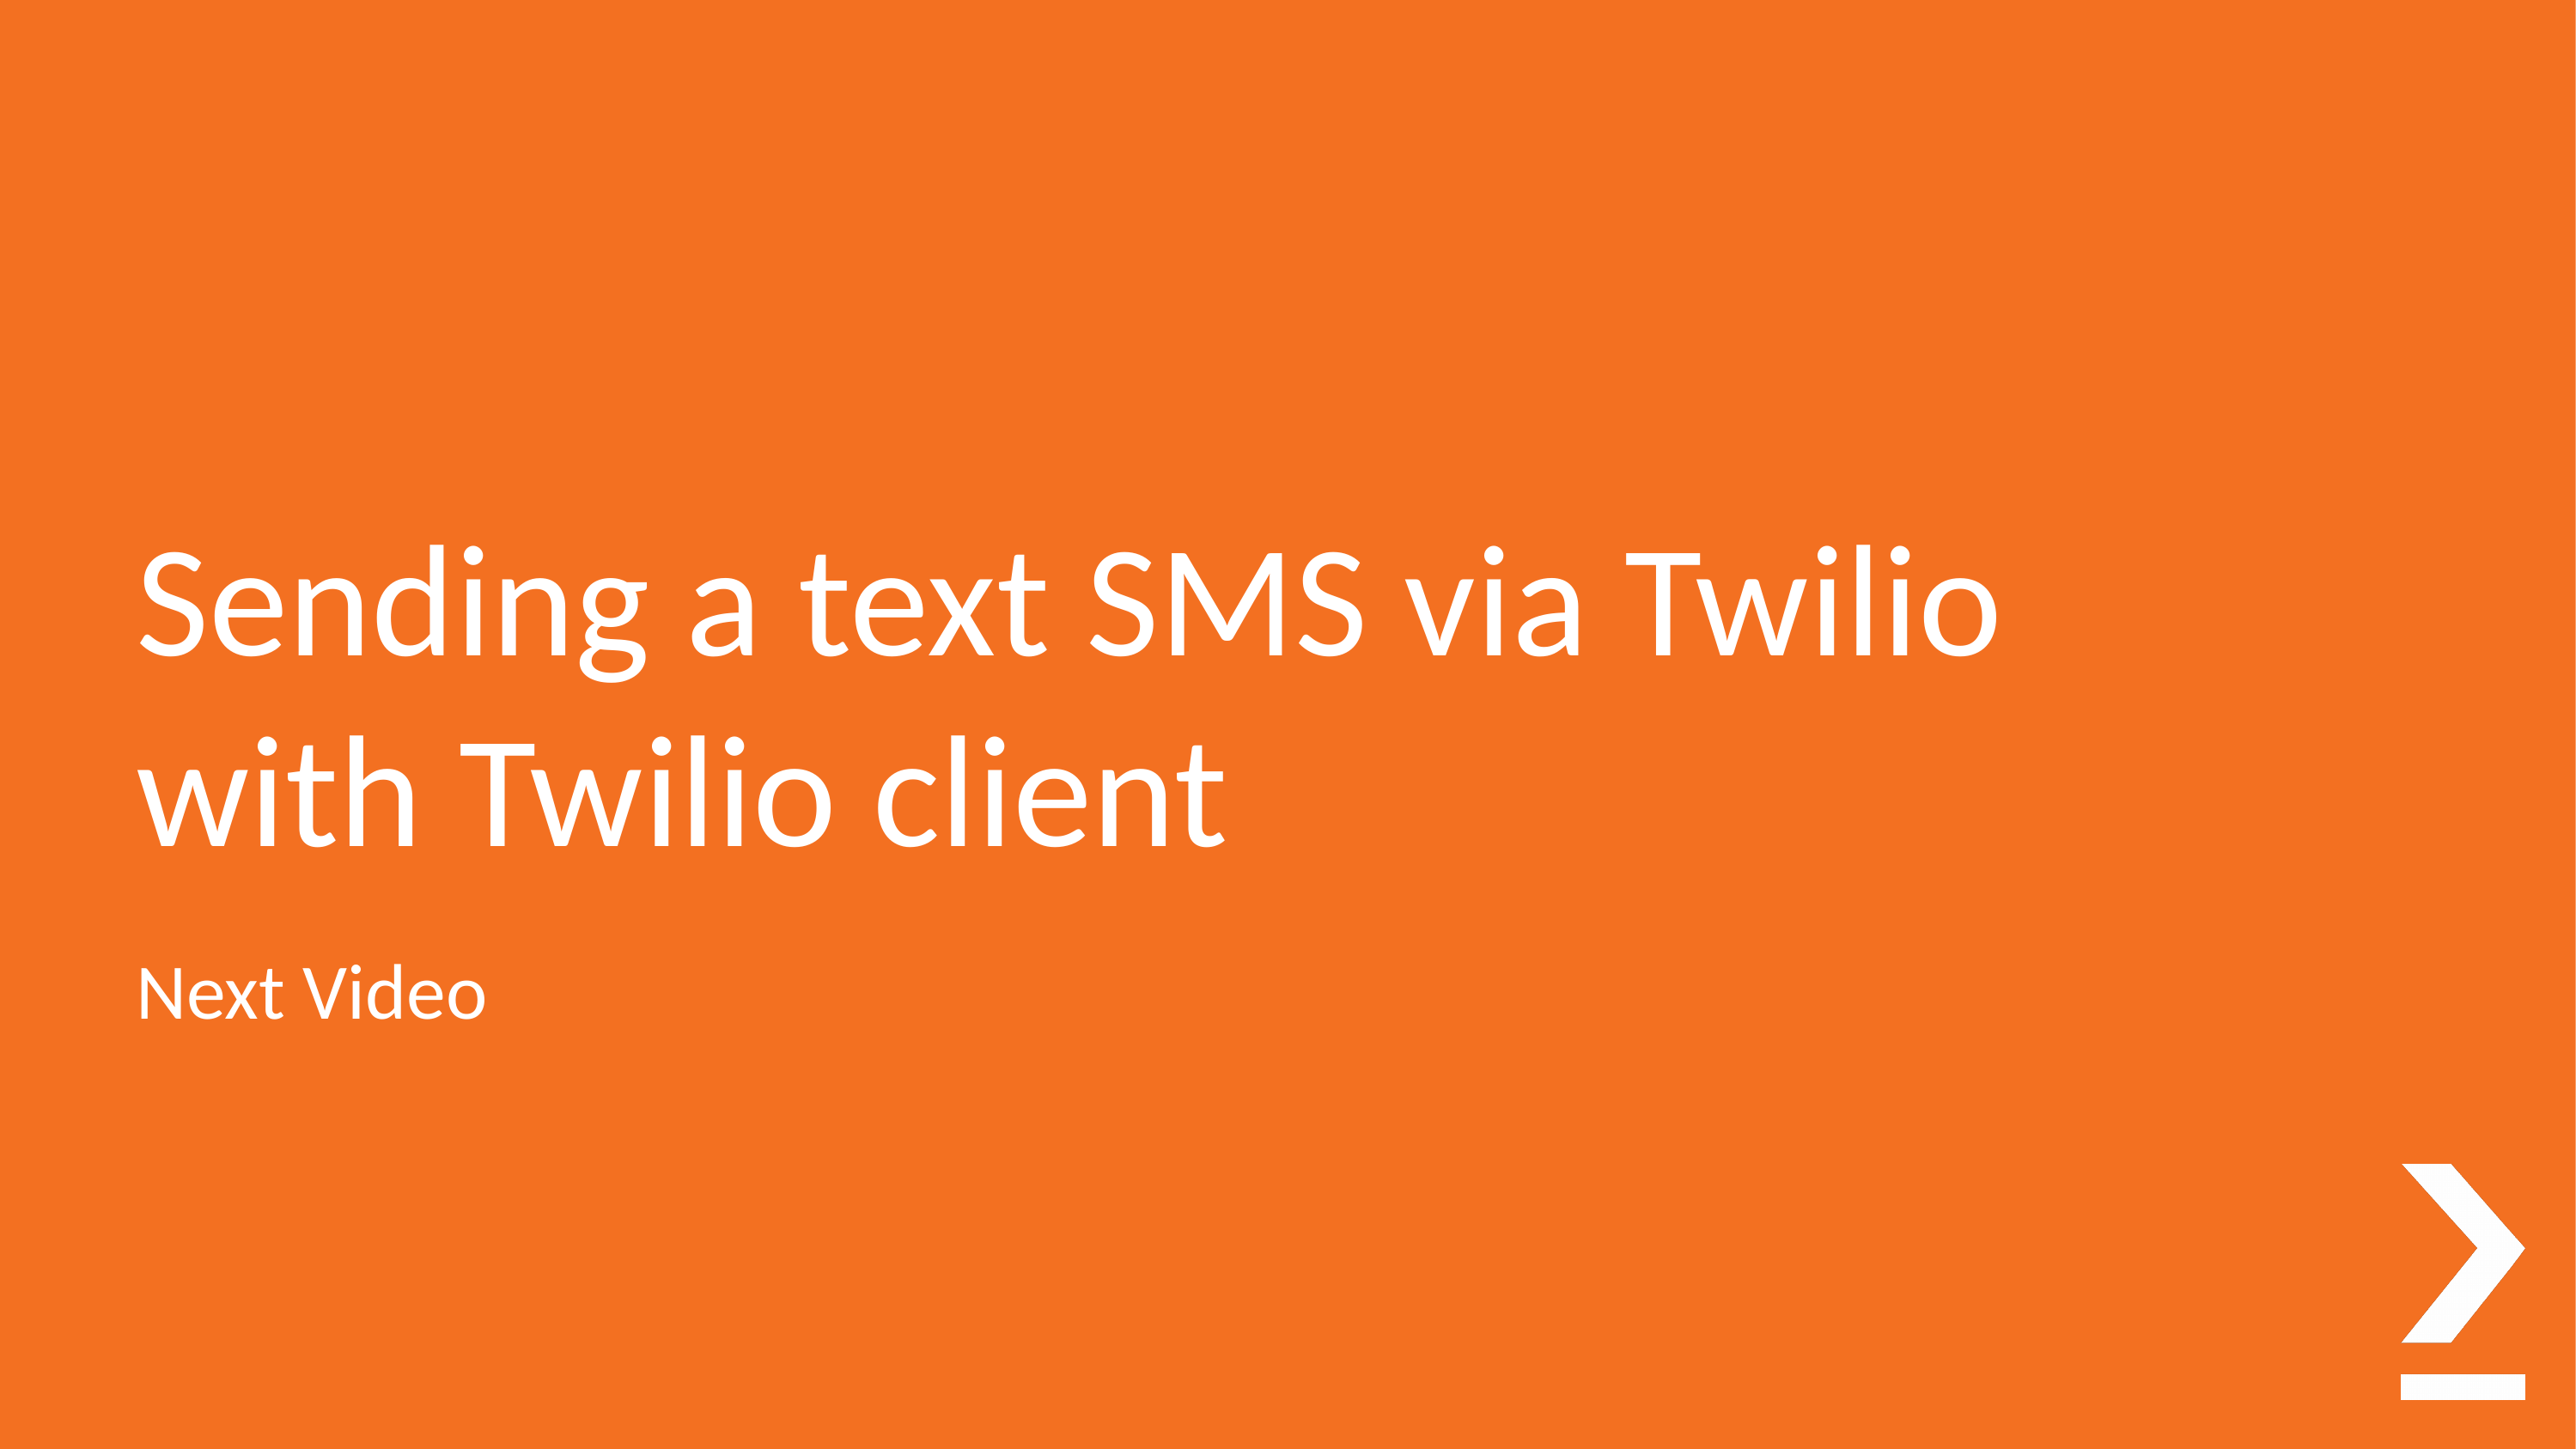

# Sending a text SMS via Twilio
with Twilio client
Next Video